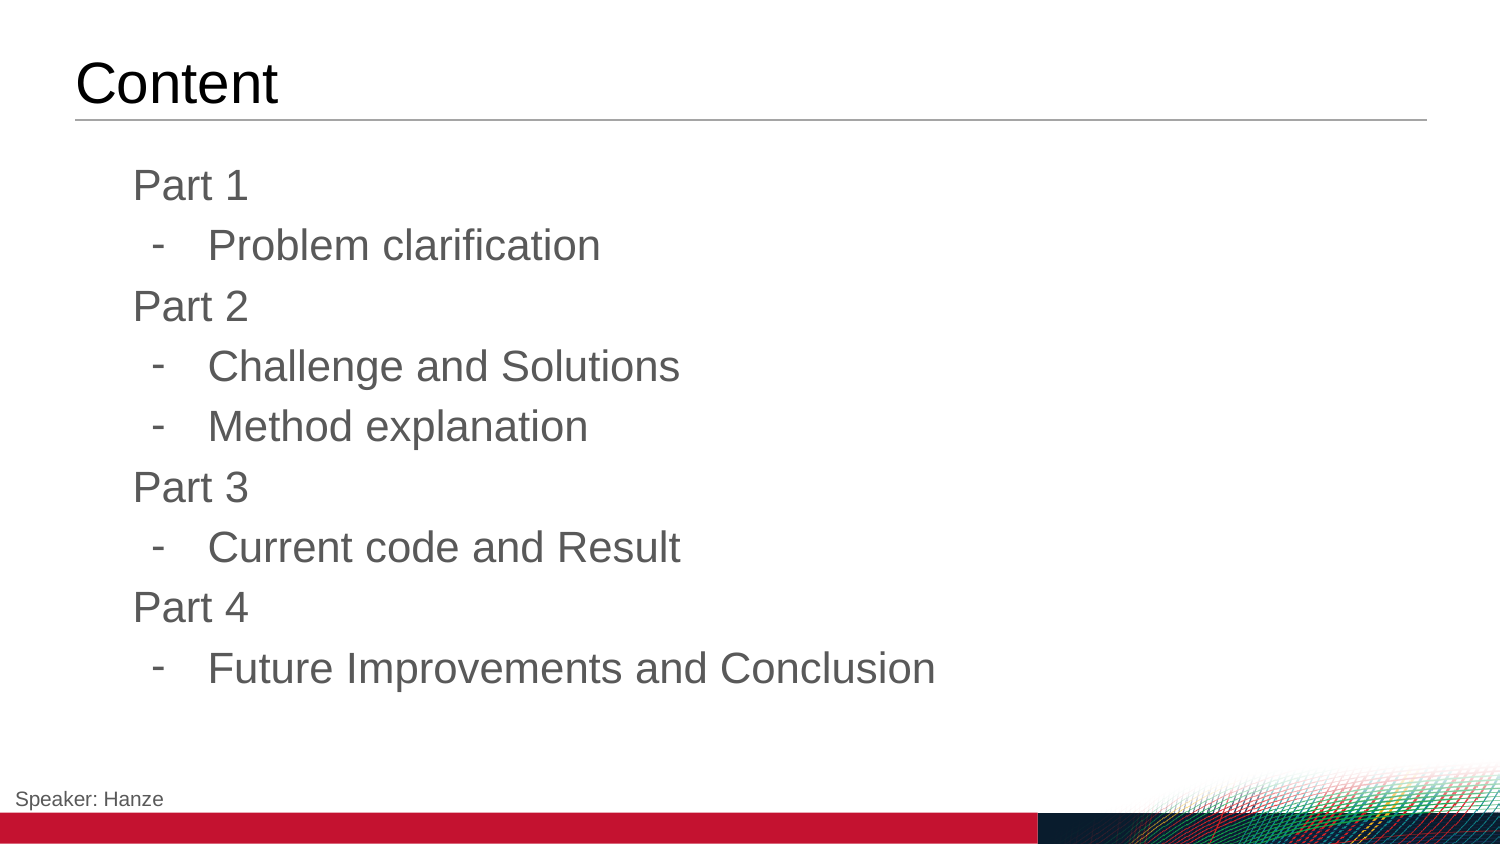

# Content
Part 1
Problem clarification
Part 2
Challenge and Solutions
Method explanation
Part 3
Current code and Result
Part 4
Future Improvements and Conclusion

Speaker: Hanze